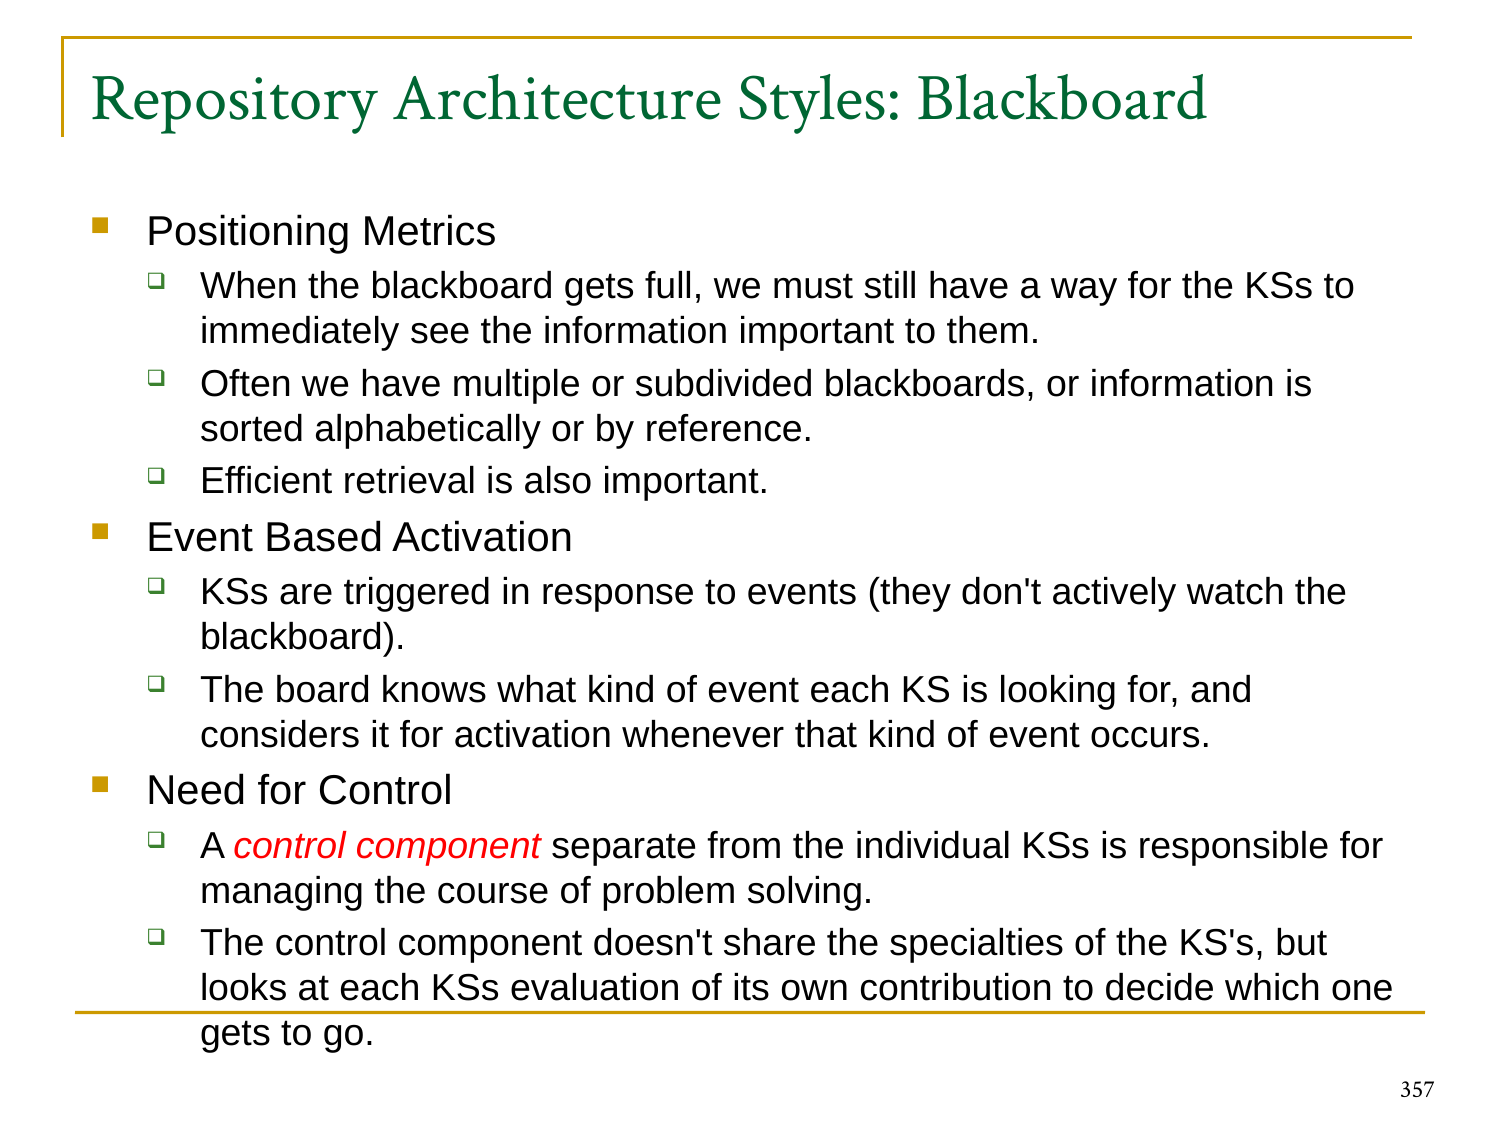

# Repository Architecture Styles: Blackboard
Positioning Metrics
When the blackboard gets full, we must still have a way for the KSs to immediately see the information important to them.
Often we have multiple or subdivided blackboards, or information is sorted alphabetically or by reference.
Efficient retrieval is also important.
Event Based Activation
KSs are triggered in response to events (they don't actively watch the blackboard).
The board knows what kind of event each KS is looking for, and considers it for activation whenever that kind of event occurs.
Need for Control
A control component separate from the individual KSs is responsible for managing the course of problem solving.
The control component doesn't share the specialties of the KS's, but looks at each KSs evaluation of its own contribution to decide which one gets to go.
357